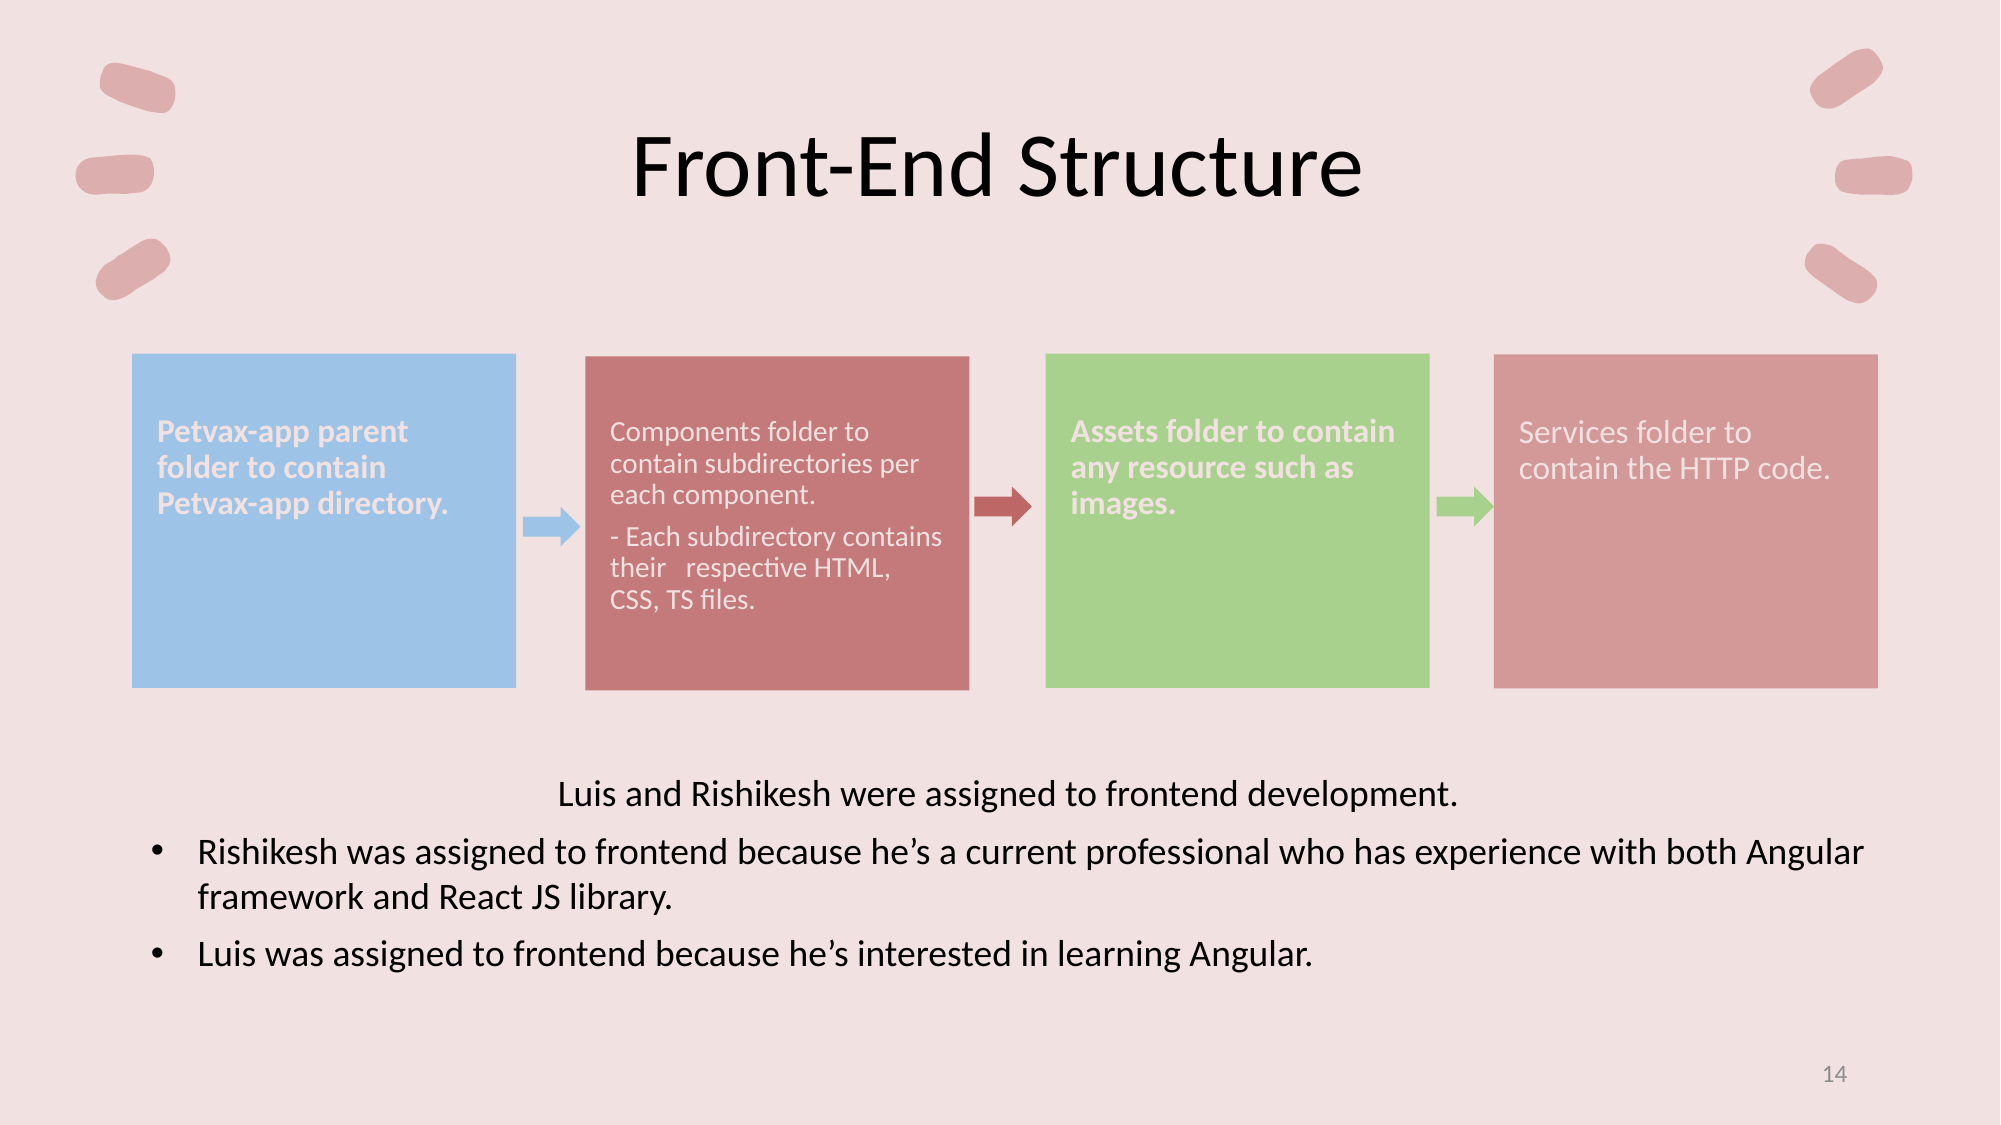

# Front-End Structure

Services folder to contain the HTTP code.

Components folder to contain subdirectories per each component.
- Each subdirectory contains their   respective HTML, CSS, TS files.

Assets folder to contain any resource such as images.

Petvax-app parent folder to contain Petvax-app directory.
Luis and Rishikesh were assigned to frontend development.
Rishikesh was assigned to frontend because he’s a current professional who has experience with both Angular framework and React JS library.
Luis was assigned to frontend because he’s interested in learning Angular.
14